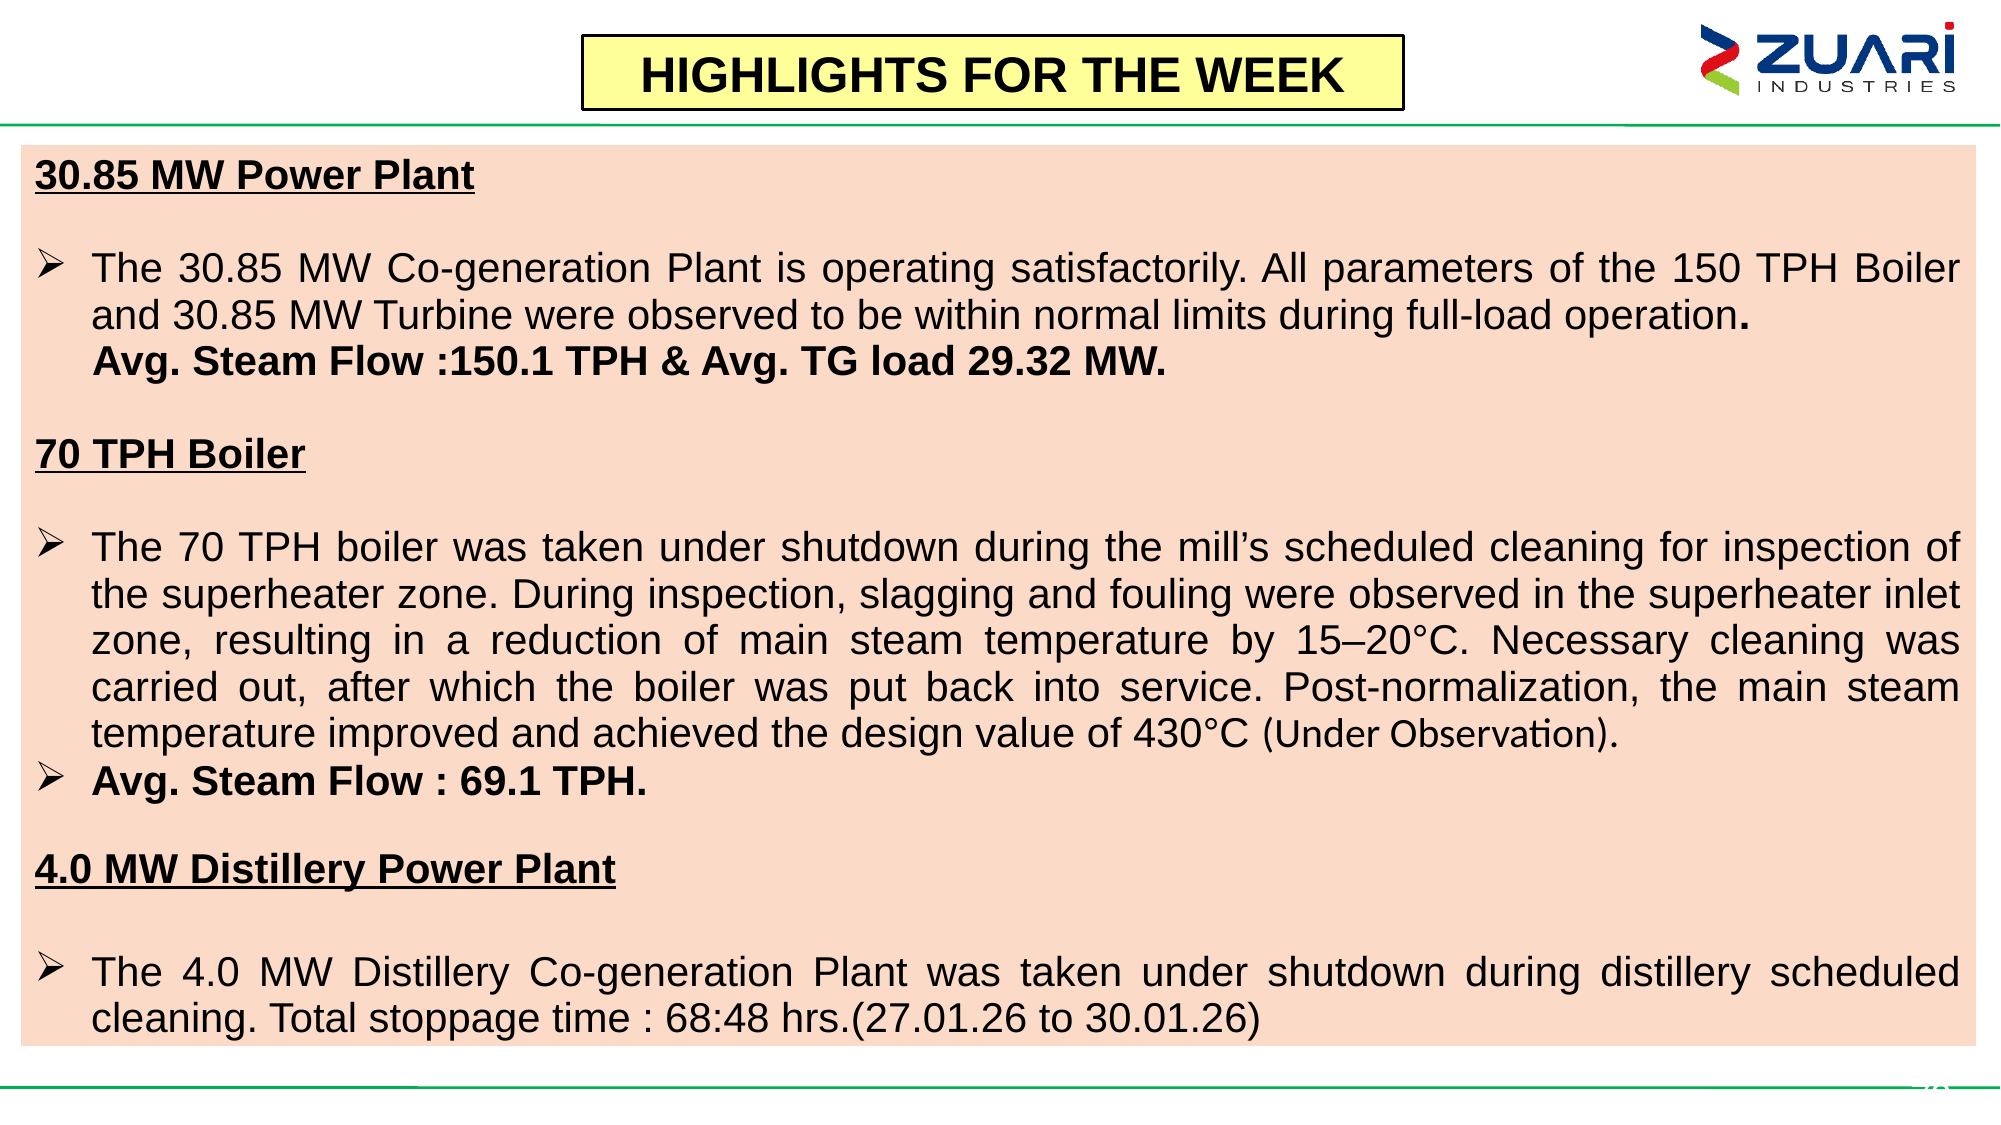

HIGHLIGHTS FOR THE WEEK
| 30.85 MW Power Plant The 30.85 MW Co-generation Plant is operating satisfactorily. All parameters of the 150 TPH Boiler and 30.85 MW Turbine were observed to be within normal limits during full-load operation. Avg. Steam Flow :150.1 TPH & Avg. TG load 29.32 MW. 70 TPH Boiler The 70 TPH boiler was taken under shutdown during the mill’s scheduled cleaning for inspection of the superheater zone. During inspection, slagging and fouling were observed in the superheater inlet zone, resulting in a reduction of main steam temperature by 15–20°C. Necessary cleaning was carried out, after which the boiler was put back into service. Post-normalization, the main steam temperature improved and achieved the design value of 430°C (Under Observation). Avg. Steam Flow : 69.1 TPH. 4.0 MW Distillery Power Plant The 4.0 MW Distillery Co-generation Plant was taken under shutdown during distillery scheduled cleaning. Total stoppage time : 68:48 hrs.(27.01.26 to 30.01.26) |
| --- |

78